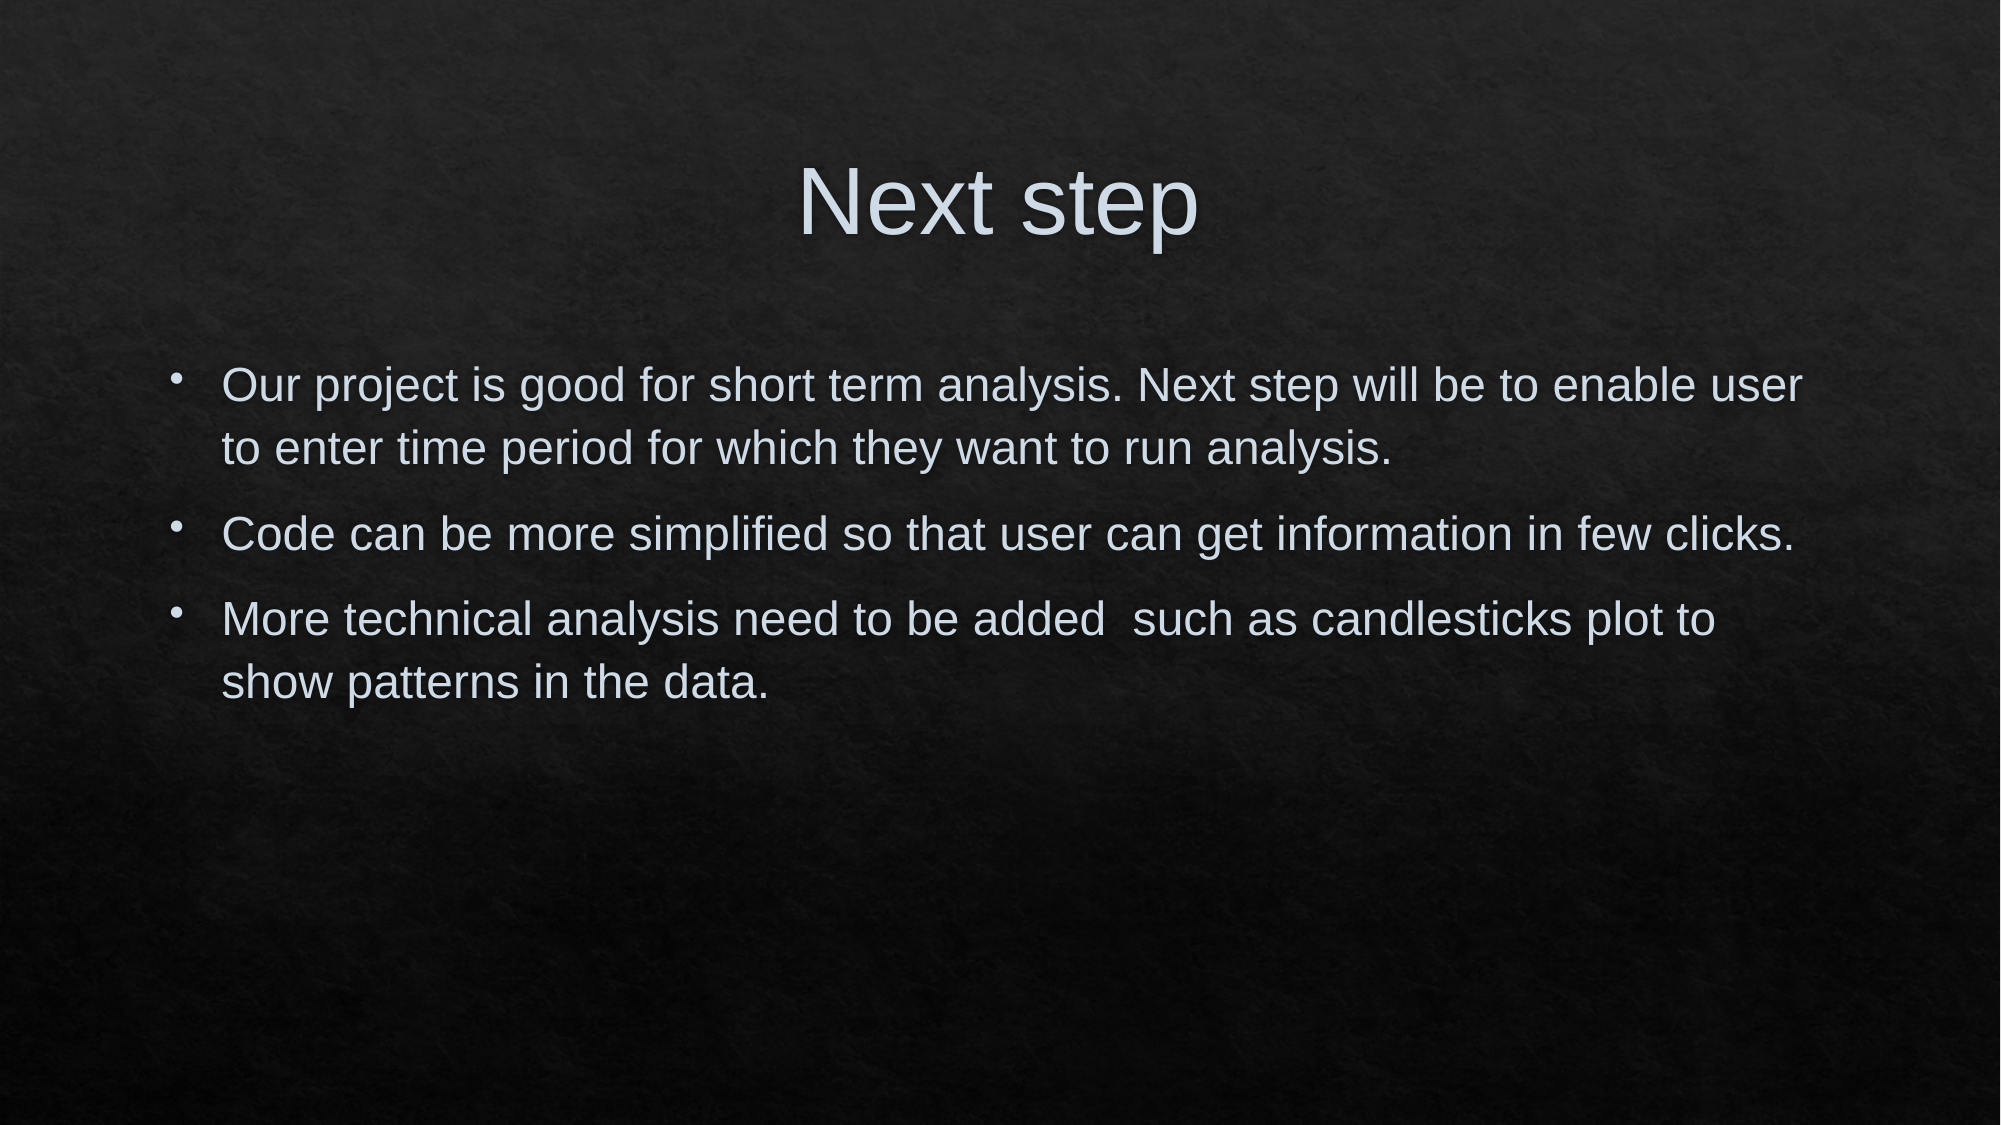

# Next step
Our project is good for short term analysis. Next step will be to enable user to enter time period for which they want to run analysis.
Code can be more simplified so that user can get information in few clicks.
More technical analysis need to be added  such as candlesticks plot to show patterns in the data.